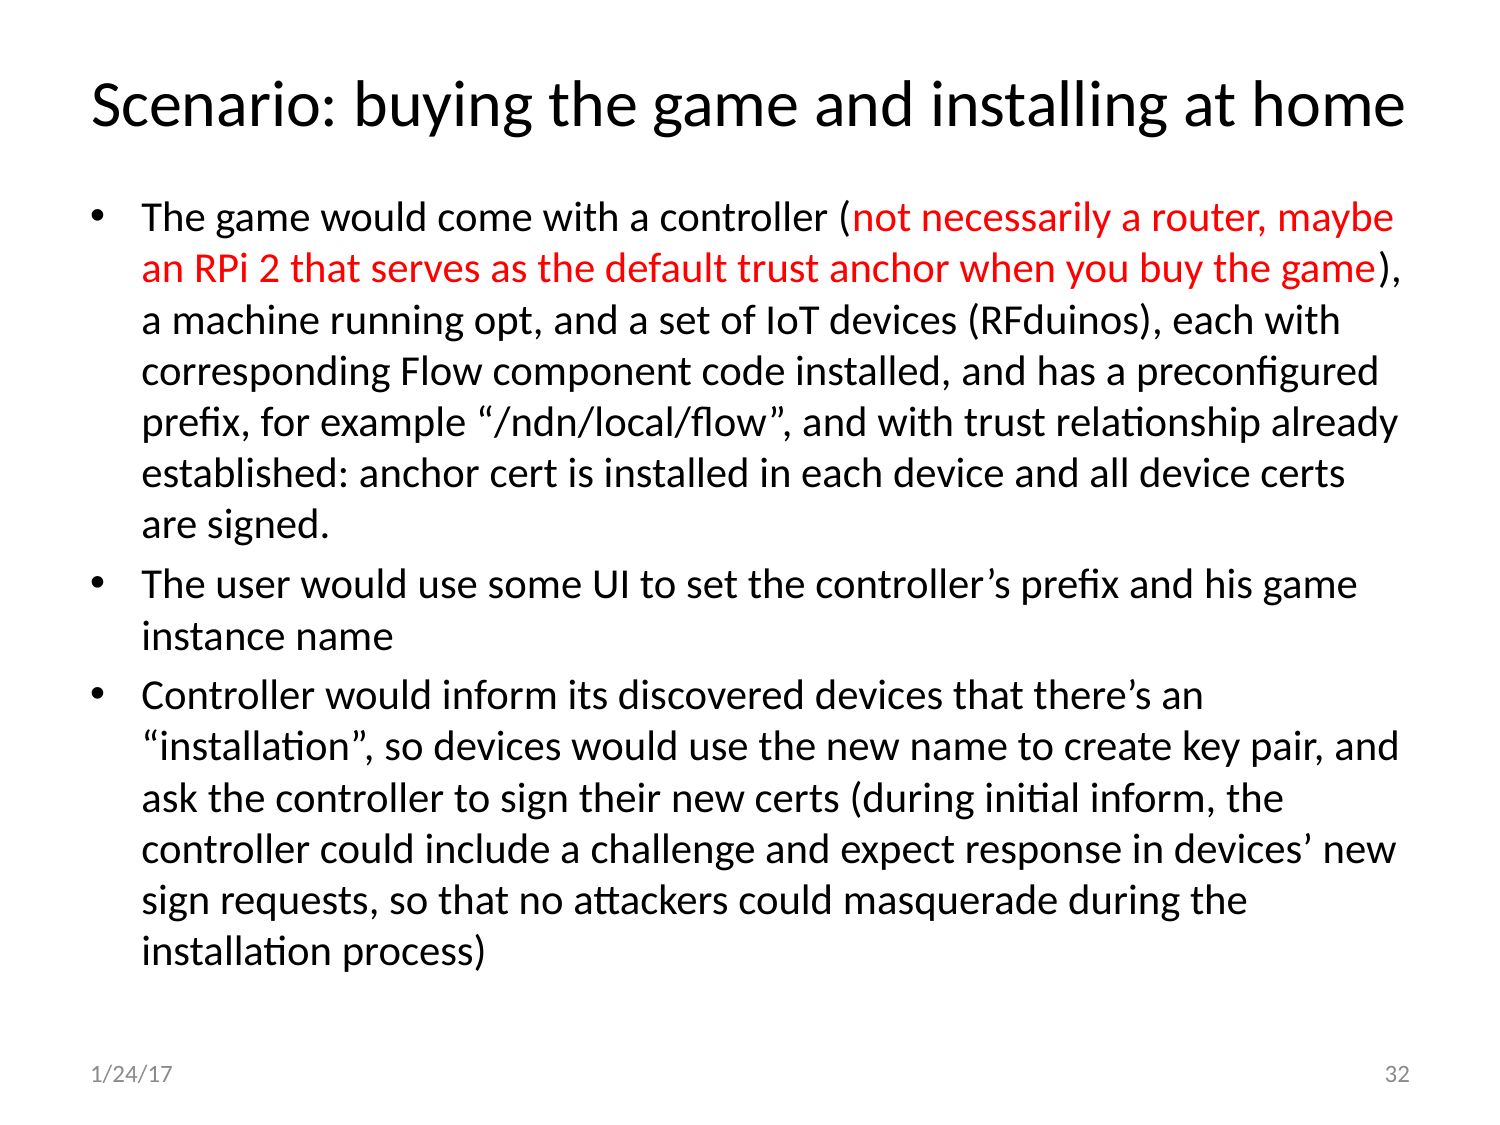

# Scenario: buying the game and installing at home
The game would come with a controller (not necessarily a router, maybe an RPi 2 that serves as the default trust anchor when you buy the game), a machine running opt, and a set of IoT devices (RFduinos), each with corresponding Flow component code installed, and has a preconfigured prefix, for example “/ndn/local/flow”, and with trust relationship already established: anchor cert is installed in each device and all device certs are signed.
The user would use some UI to set the controller’s prefix and his game instance name
Controller would inform its discovered devices that there’s an “installation”, so devices would use the new name to create key pair, and ask the controller to sign their new certs (during initial inform, the controller could include a challenge and expect response in devices’ new sign requests, so that no attackers could masquerade during the installation process)
1/24/17
32